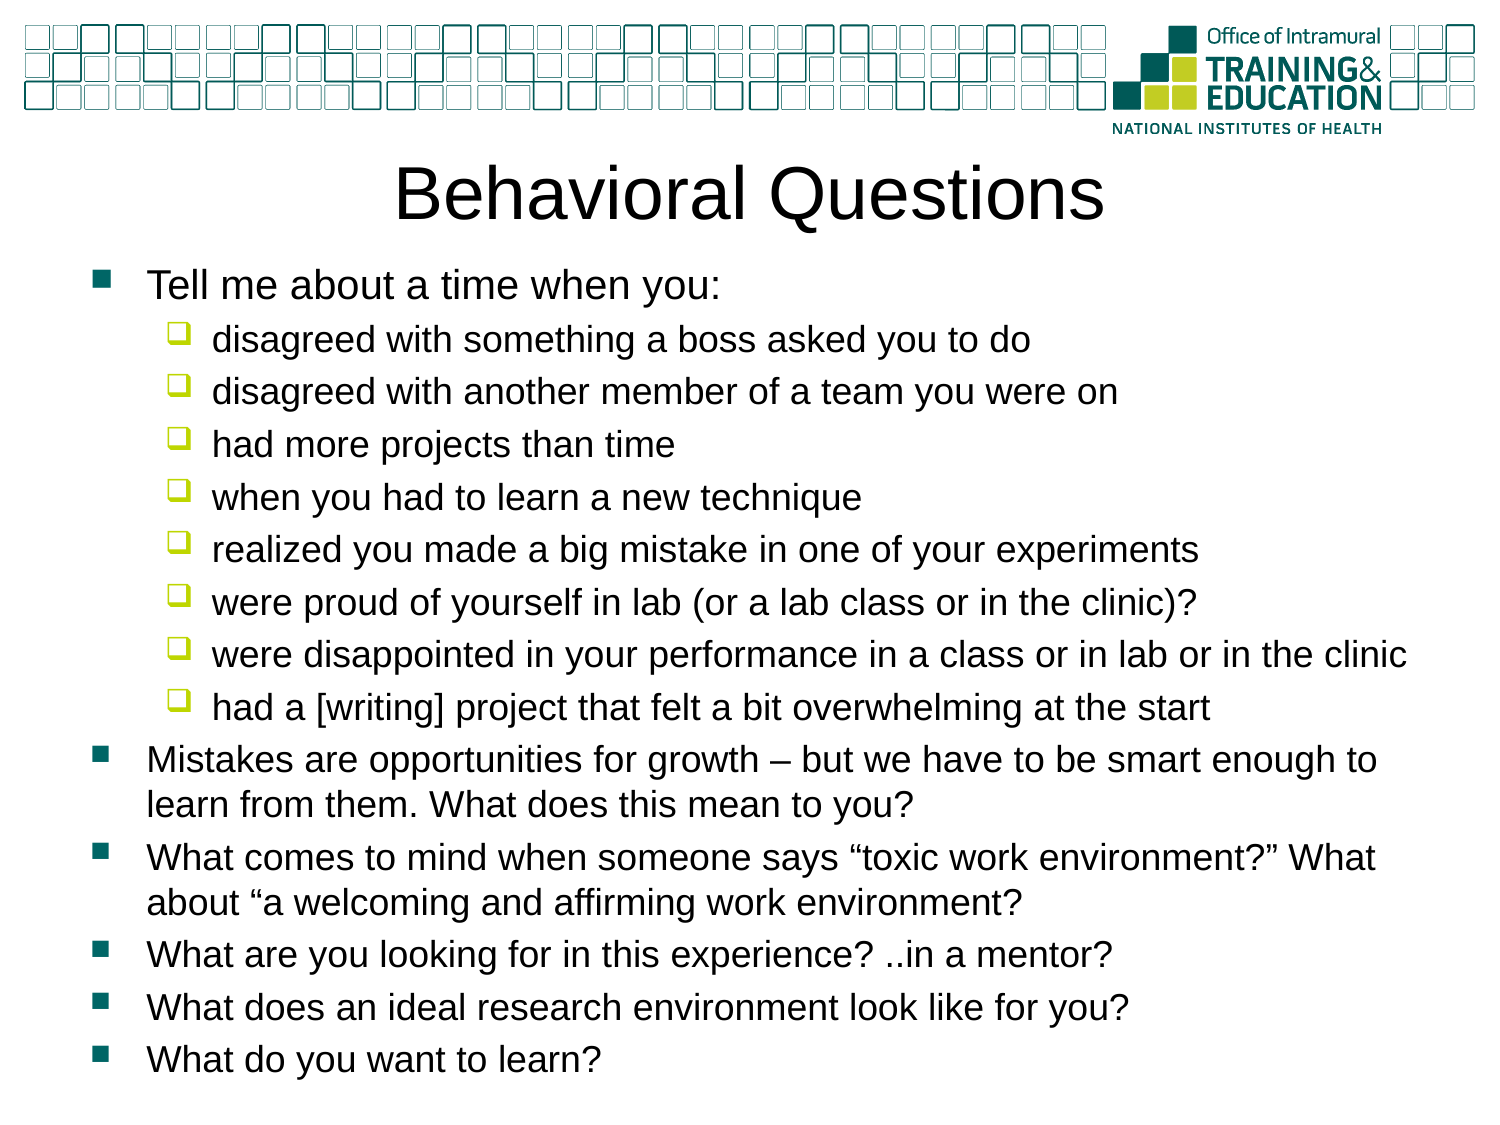

# Behavioral Questions
Tell me about a time when you:
disagreed with something a boss asked you to do
disagreed with another member of a team you were on
had more projects than time
when you had to learn a new technique
realized you made a big mistake in one of your experiments
were proud of yourself in lab (or a lab class or in the clinic)?
were disappointed in your performance in a class or in lab or in the clinic
had a [writing] project that felt a bit overwhelming at the start
Mistakes are opportunities for growth – but we have to be smart enough to learn from them. What does this mean to you?
What comes to mind when someone says “toxic work environment?” What about “a welcoming and affirming work environment?
What are you looking for in this experience? ..in a mentor?
What does an ideal research environment look like for you?
What do you want to learn?